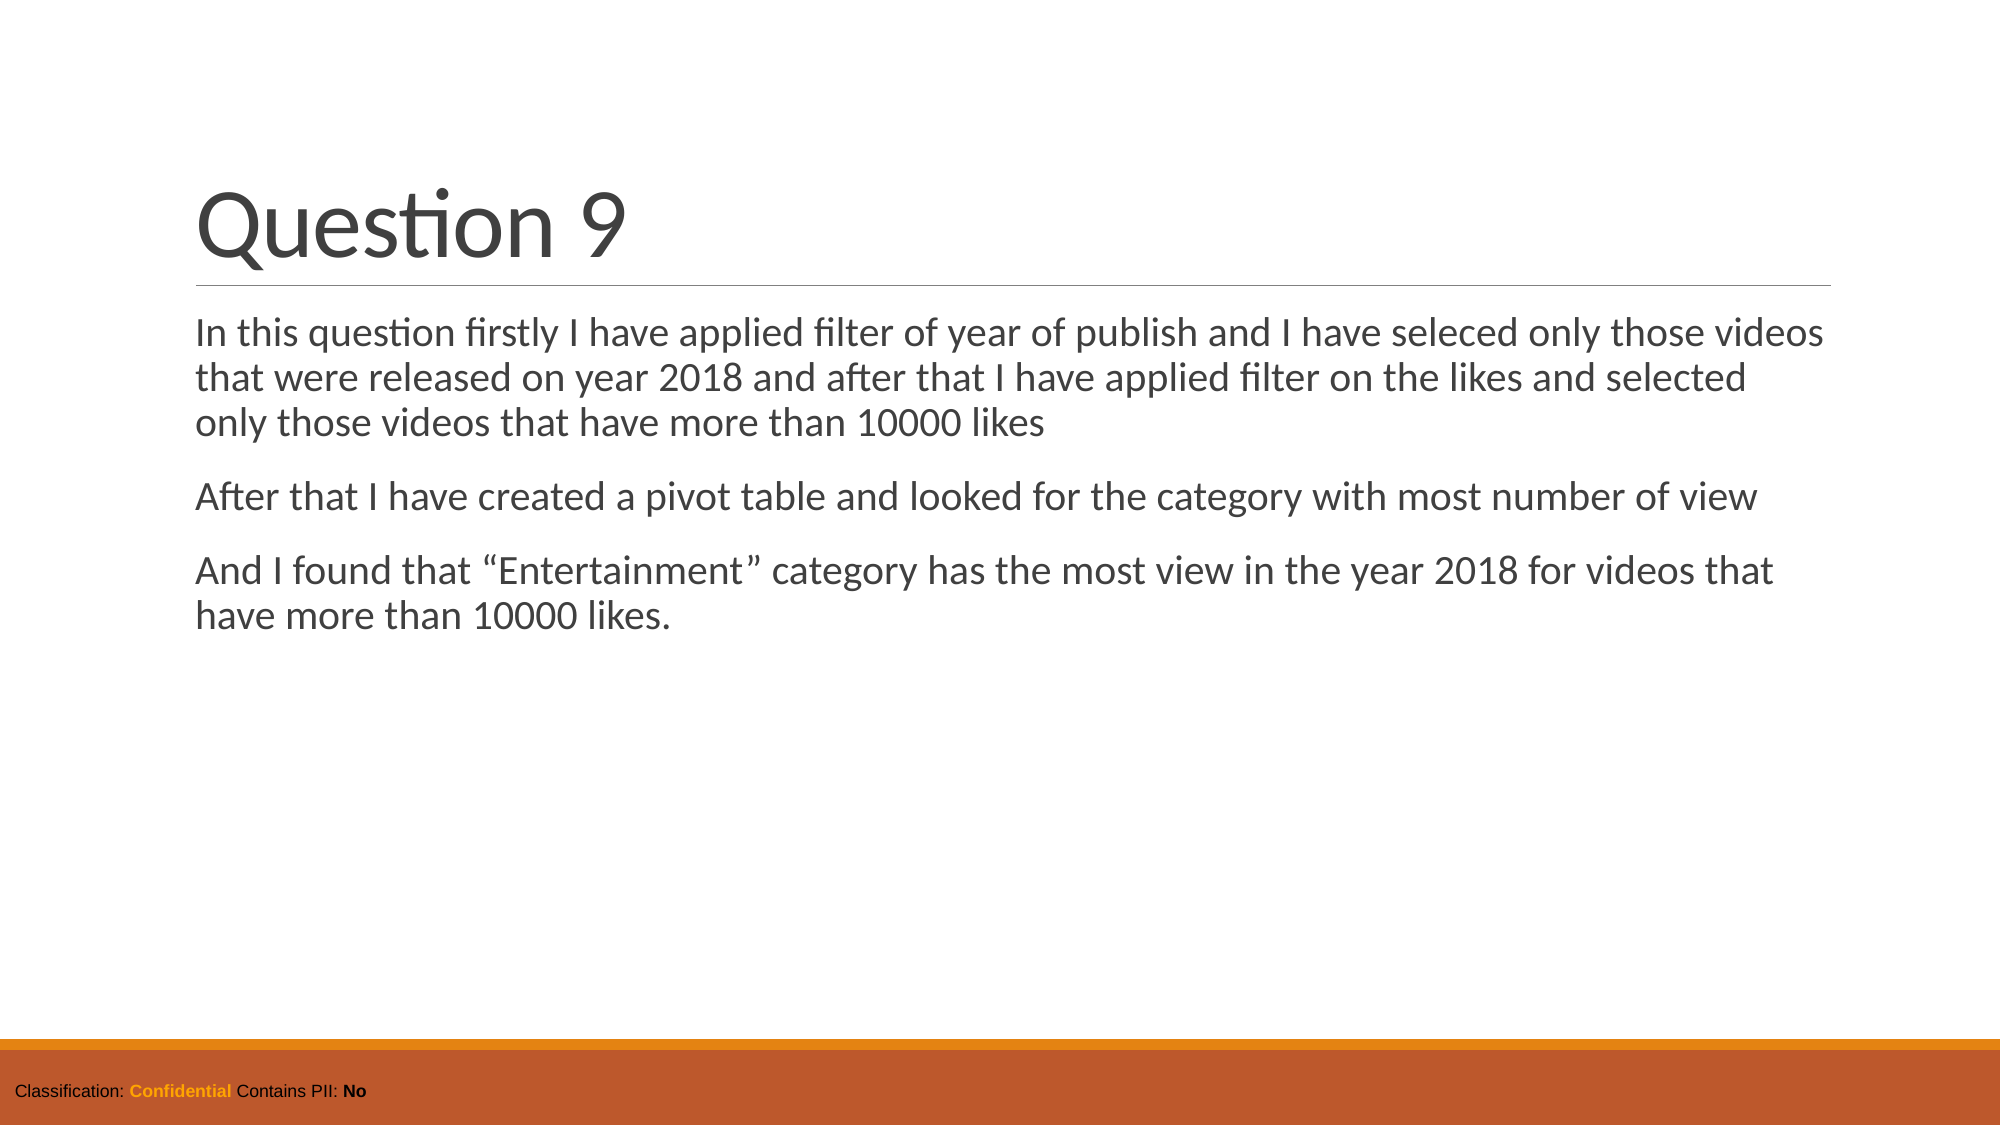

# Question 9
In this question firstly I have applied filter of year of publish and I have seleced only those videos that were released on year 2018 and after that I have applied filter on the likes and selected only those videos that have more than 10000 likes
After that I have created a pivot table and looked for the category with most number of view
And I found that “Entertainment” category has the most view in the year 2018 for videos that have more than 10000 likes.